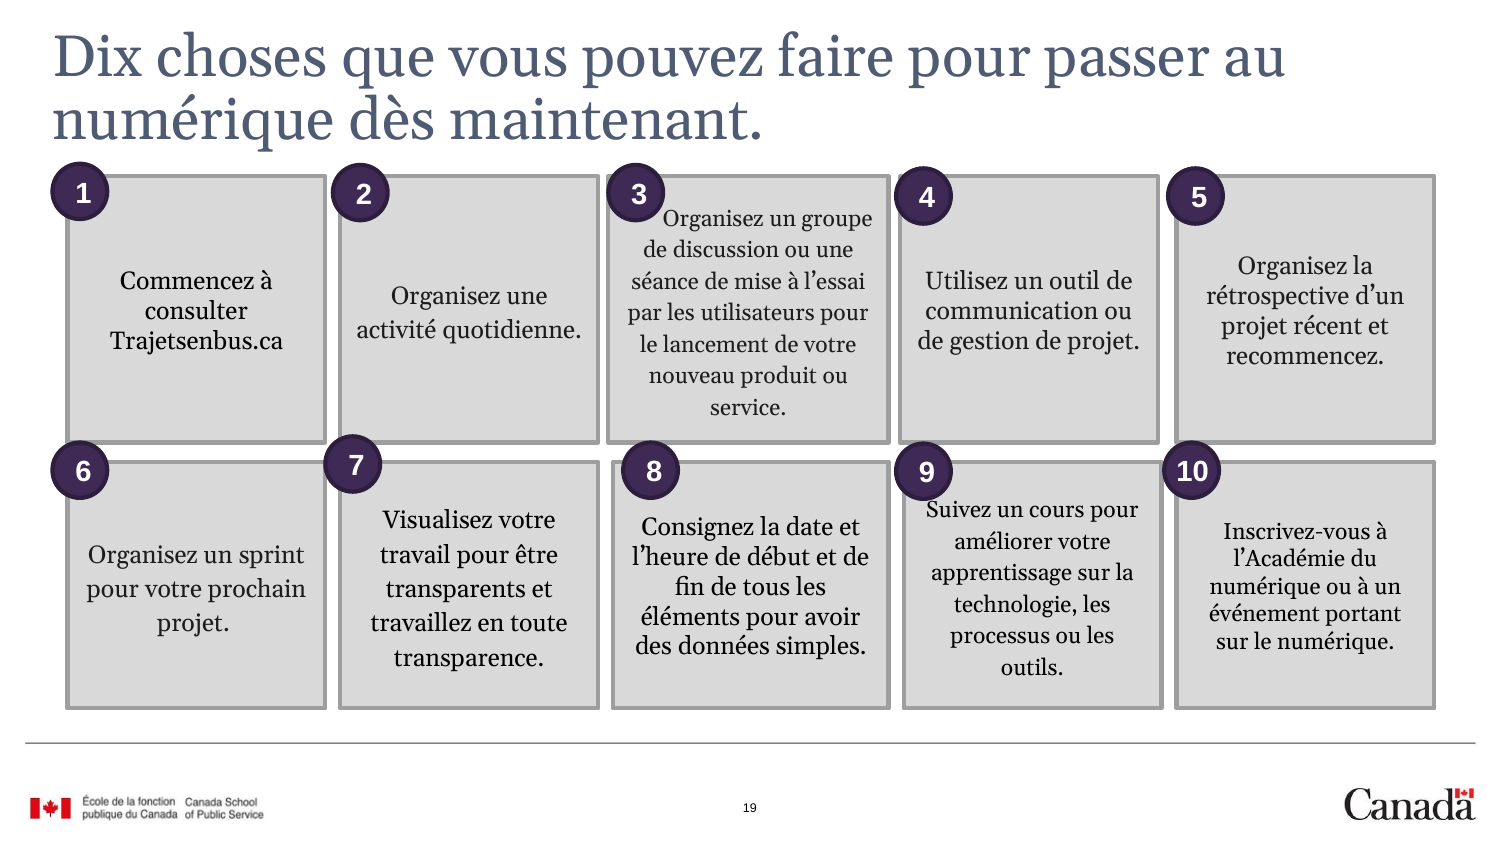

# Dix choses que vous pouvez faire pour passer au numérique dès maintenant.
1
2
3
4
5
Organisez une activité quotidienne.
Utilisez un outil de communication ou de gestion de projet.
Organisez la rétrospective d’un projet récent et recommencez.
Commencez à consulter Trajetsenbus.ca
       Organisez un groupe de discussion ou une séance de mise à l’essai par les utilisateurs pour le lancement de votre nouveau produit ou service.
7
6
8

9
10
Suivez un cours pour améliorer votre apprentissage sur la technologie, les processus ou les outils.
Inscrivez-vous à l’Académie du numérique ou à un événement portant sur le numérique.
Organisez un sprint pour votre prochain projet.
Visualisez votre travail pour être transparents et travaillez en toute transparence.
Consignez la date et l’heure de début et de fin de tous les éléments pour avoir des données simples.
19